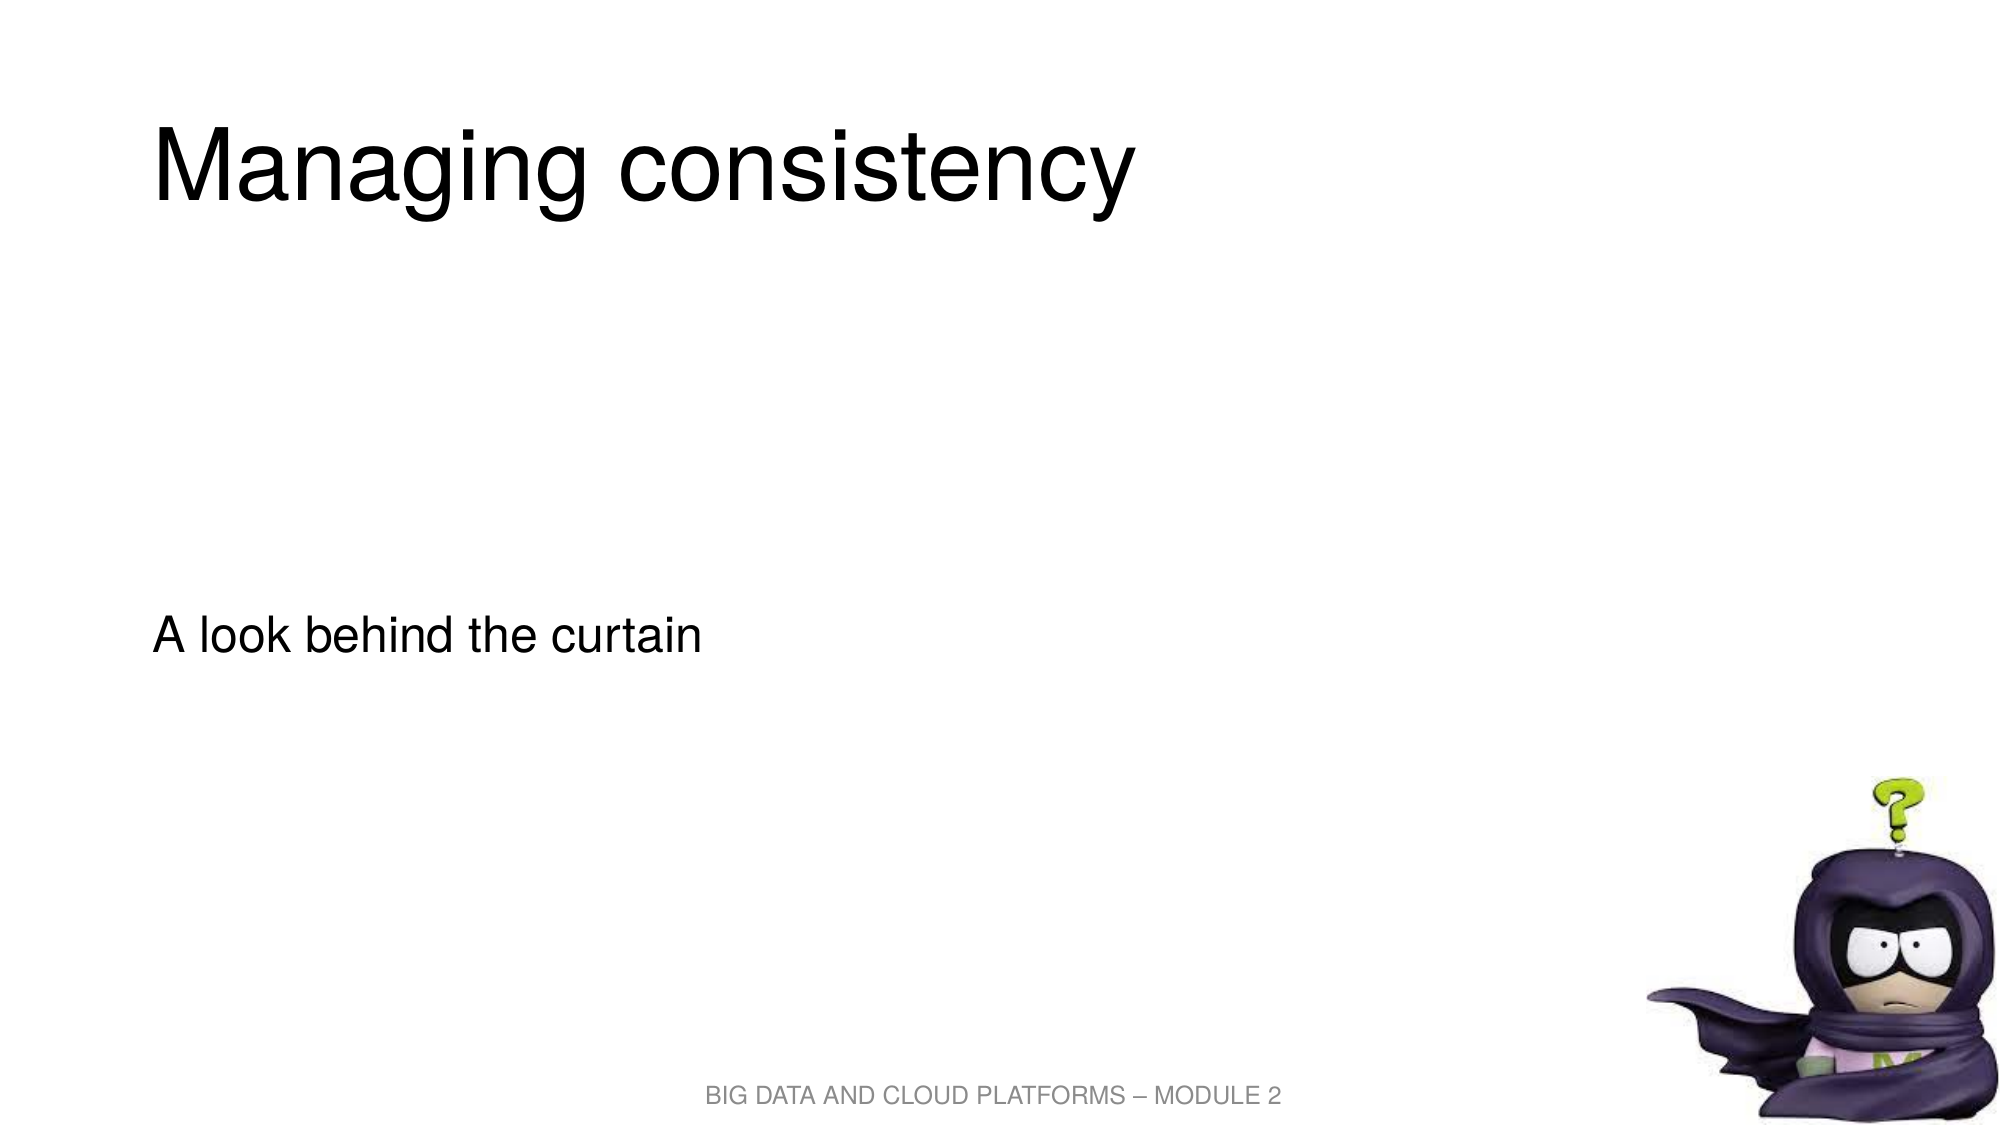

# Managing consistency
A look behind the curtain